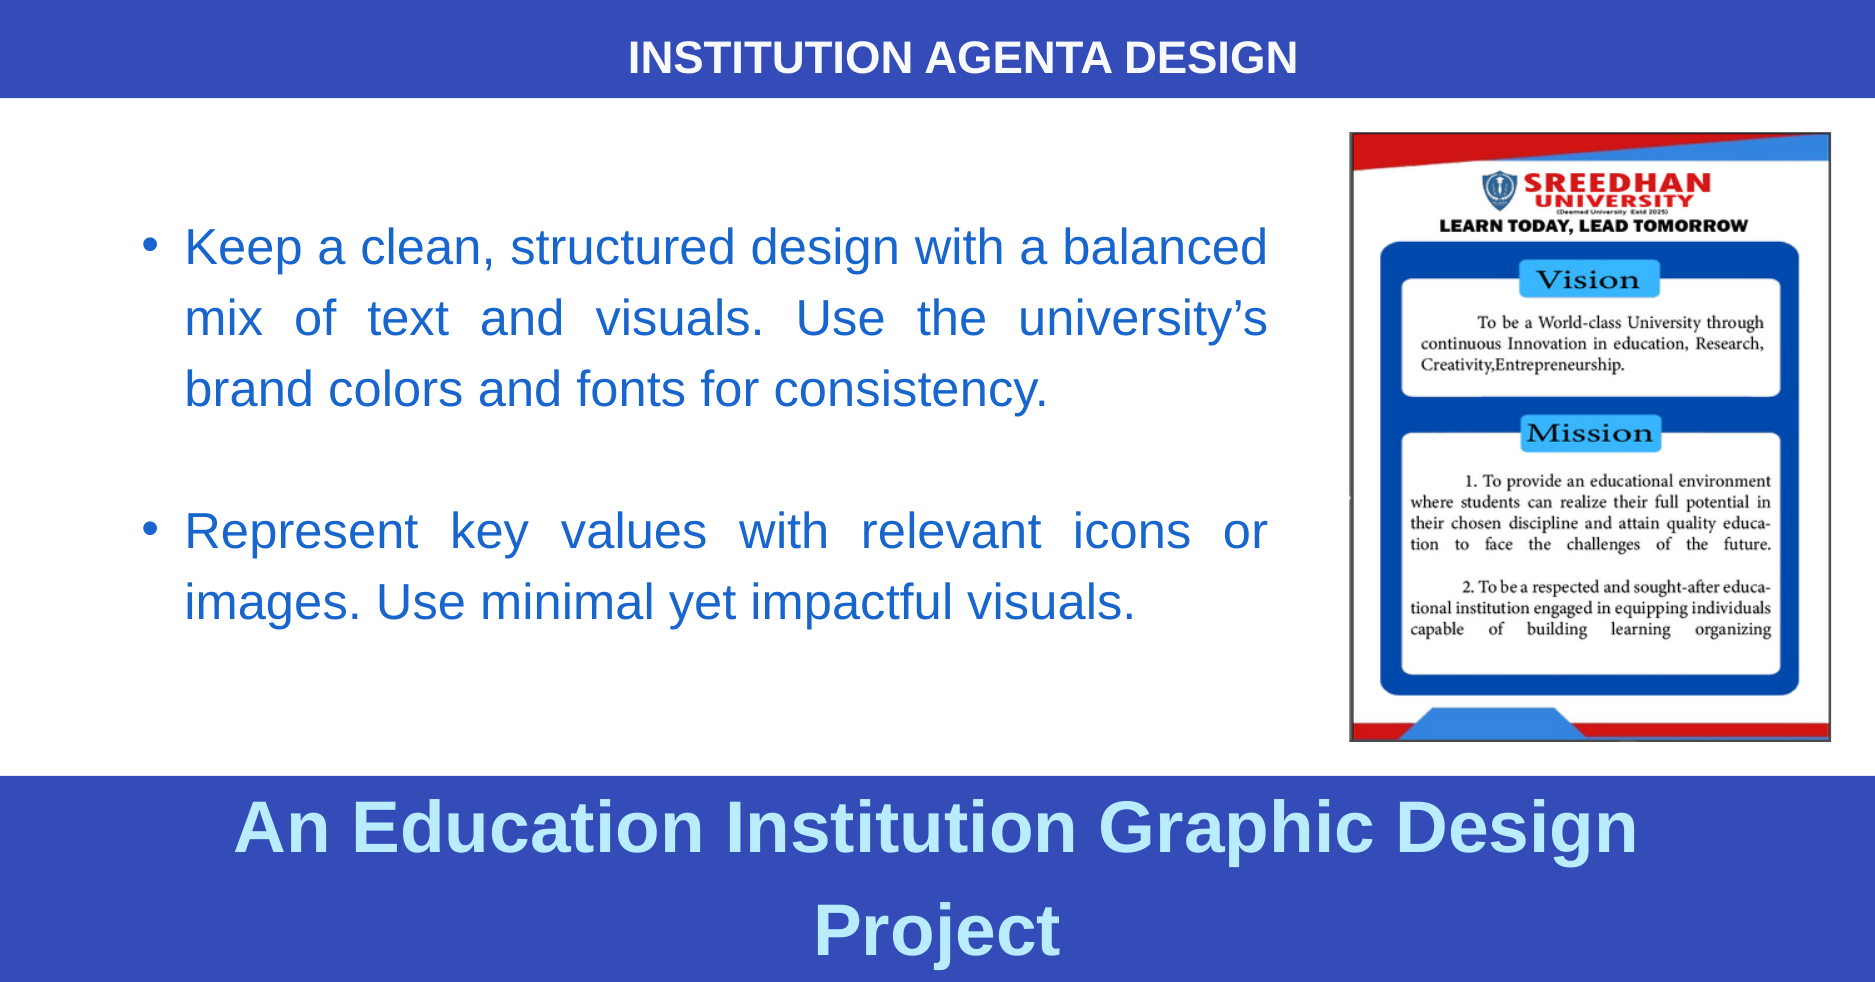

INSTITUTION AGENTA DESIGN

Keep a clean, structured design with a balanced mix of text and visuals. Use the university’s brand colors and fonts for consistency.

Represent key values with relevant icons or images. Use minimal yet impactful visuals.

An Education Institution Graphic Design Project